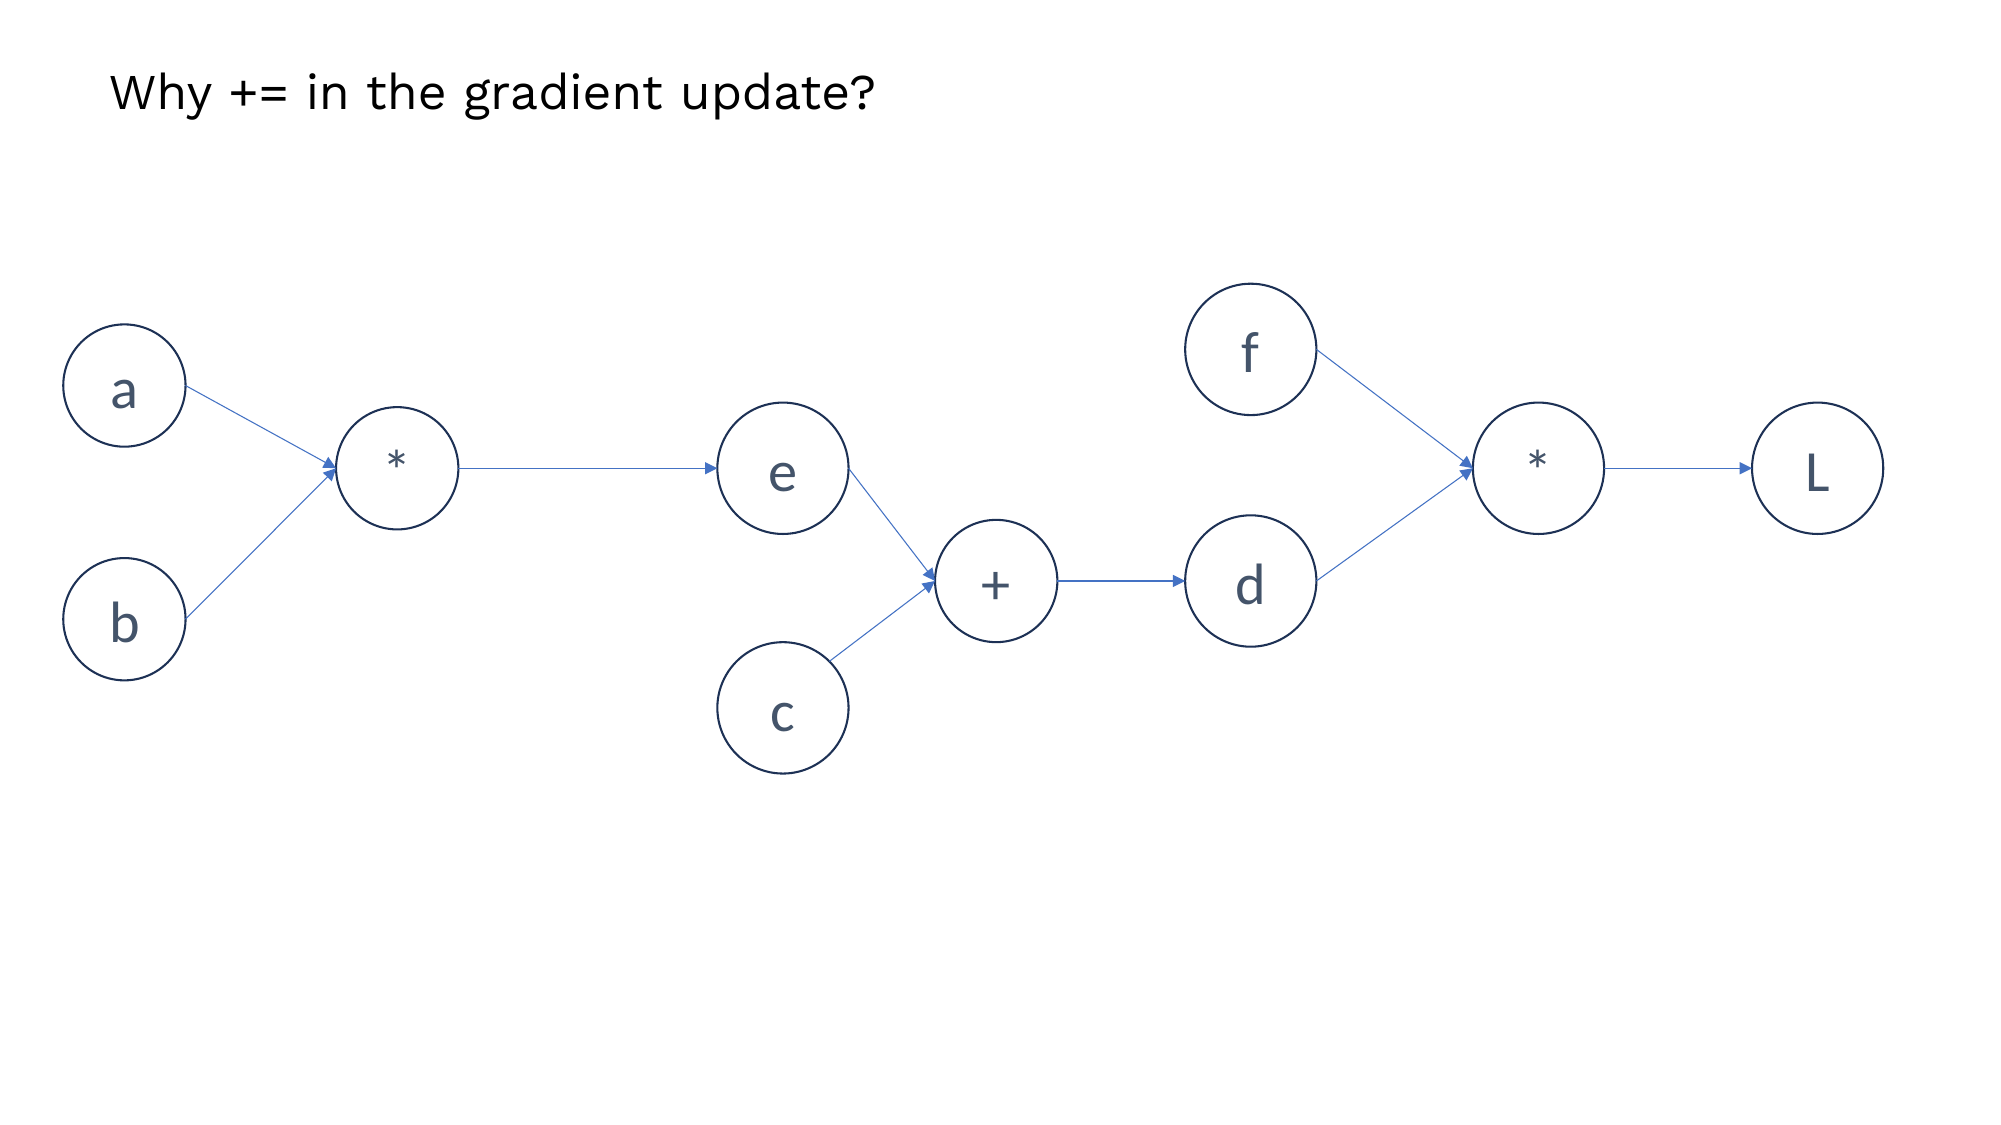

Why += in the gradient update?
f
a
e
*
L
*
d
+
b
c